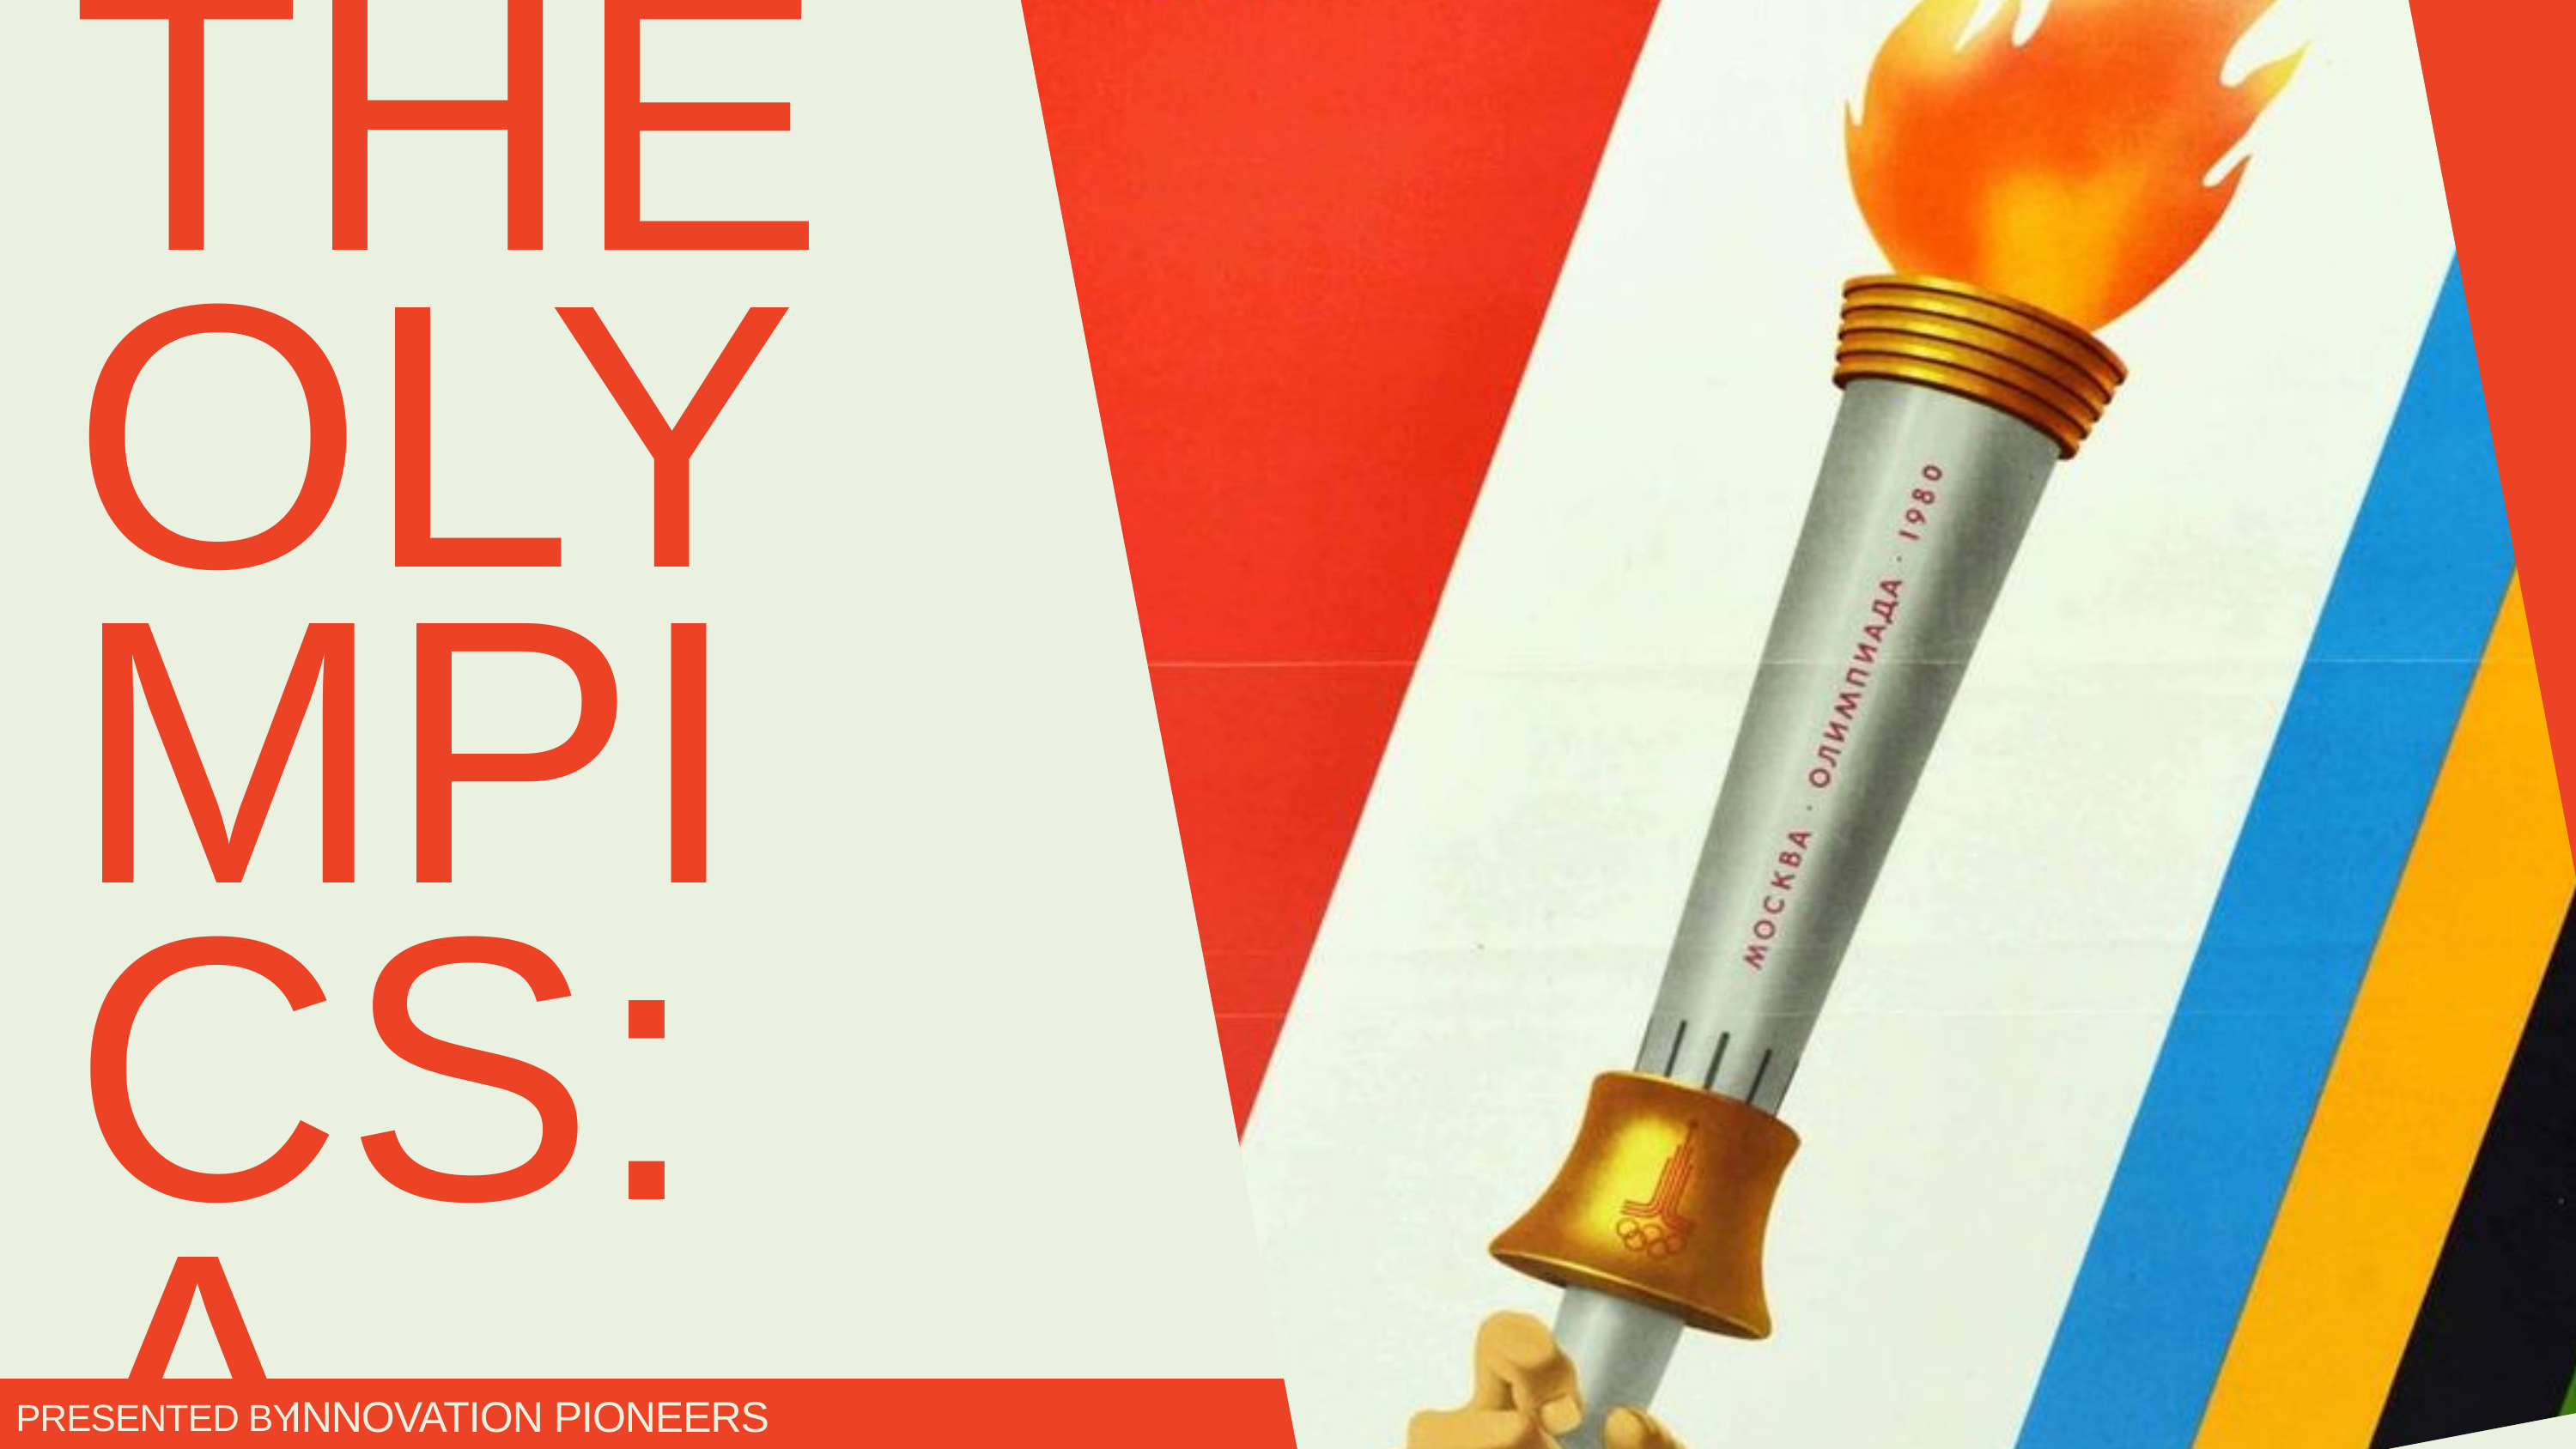

THE OLYMPICS:
A DATA ODYSSEY

 INNOVATION PIONEERS
PRESENTED BY